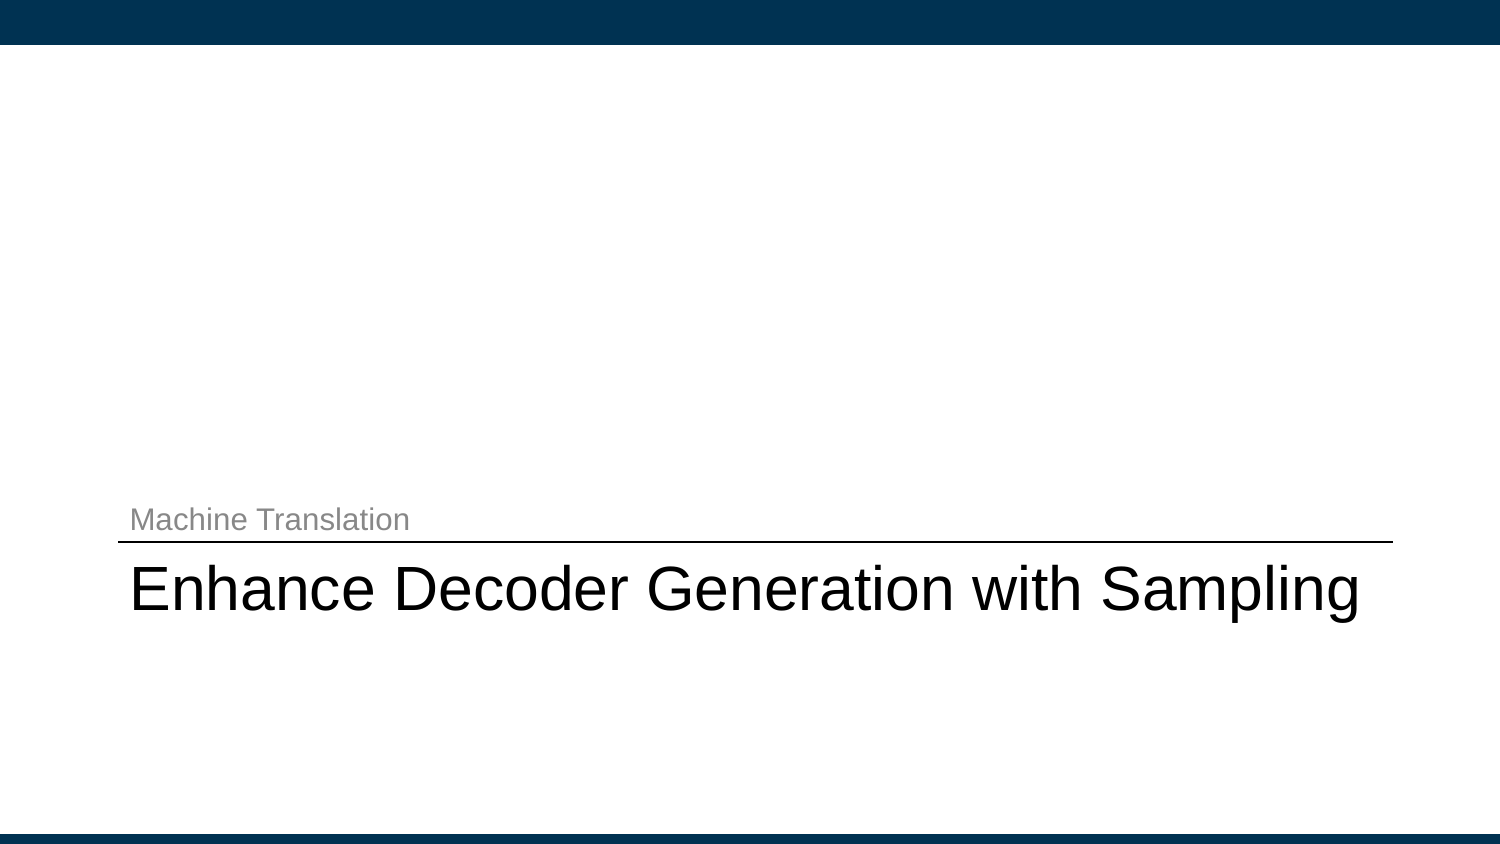

Machine Translation
# Enhance Decoder Generation with Sampling